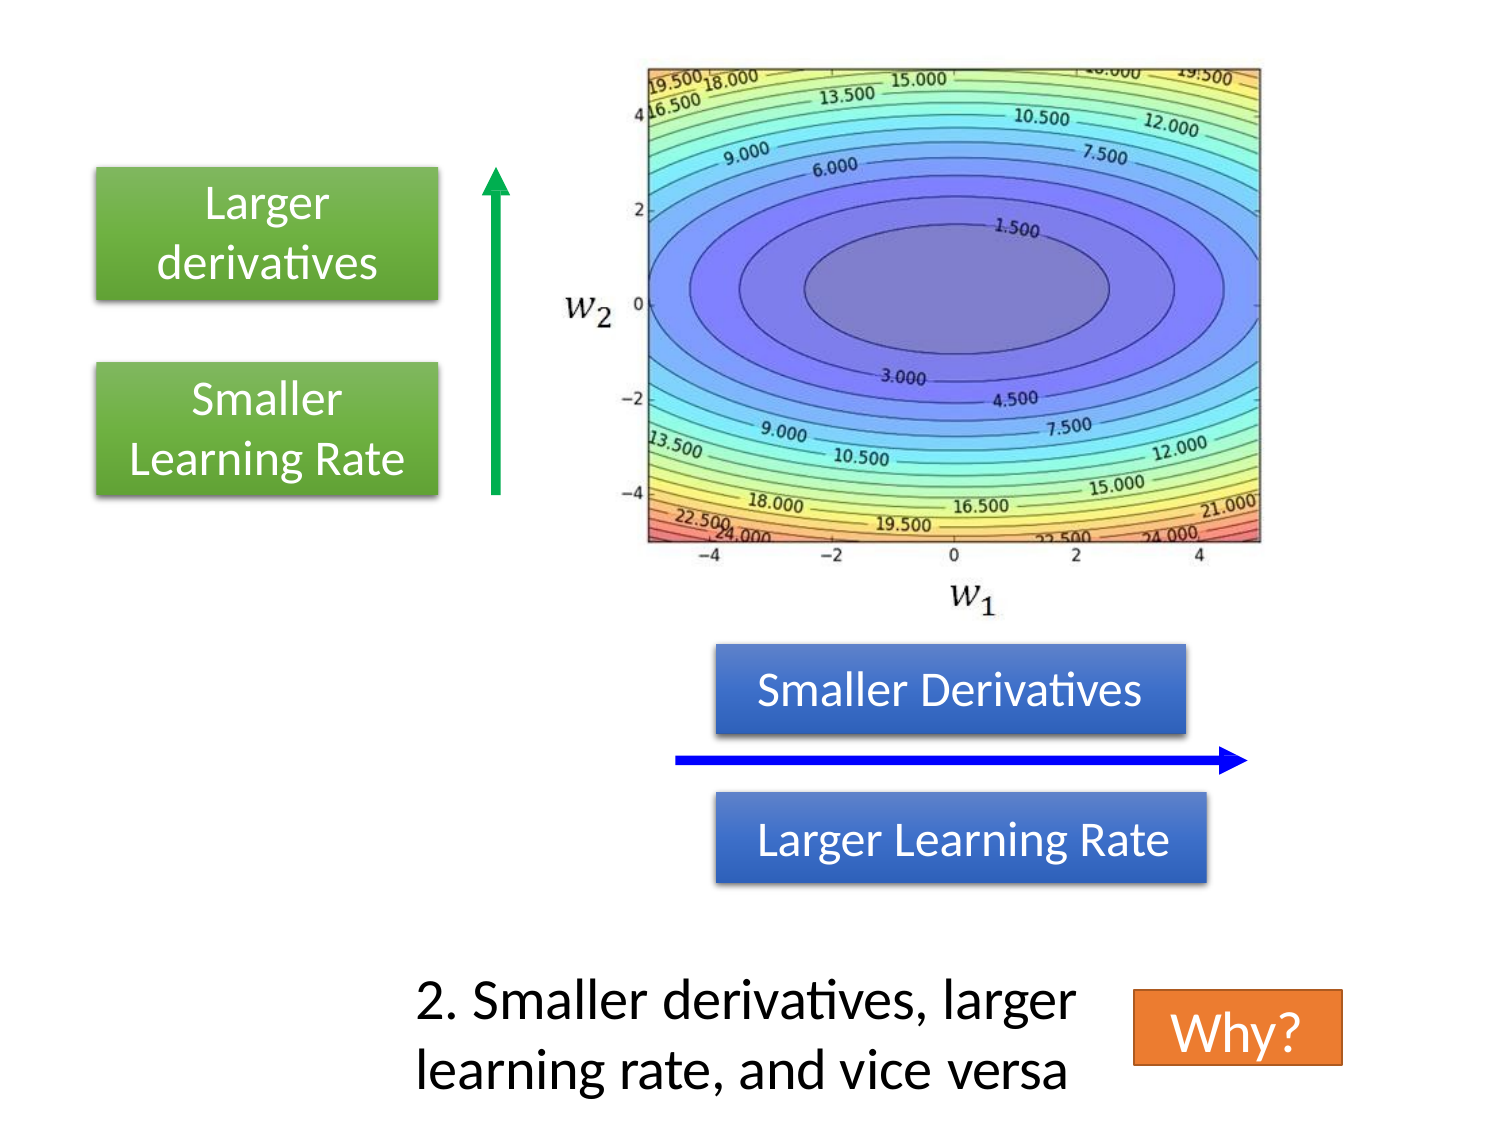

# Larger
derivatives

Smaller
Learning Rate

Smaller Derivatives

Larger Learning Rate

2. Smaller derivatives, larger
learning rate, and vice versa
Why?